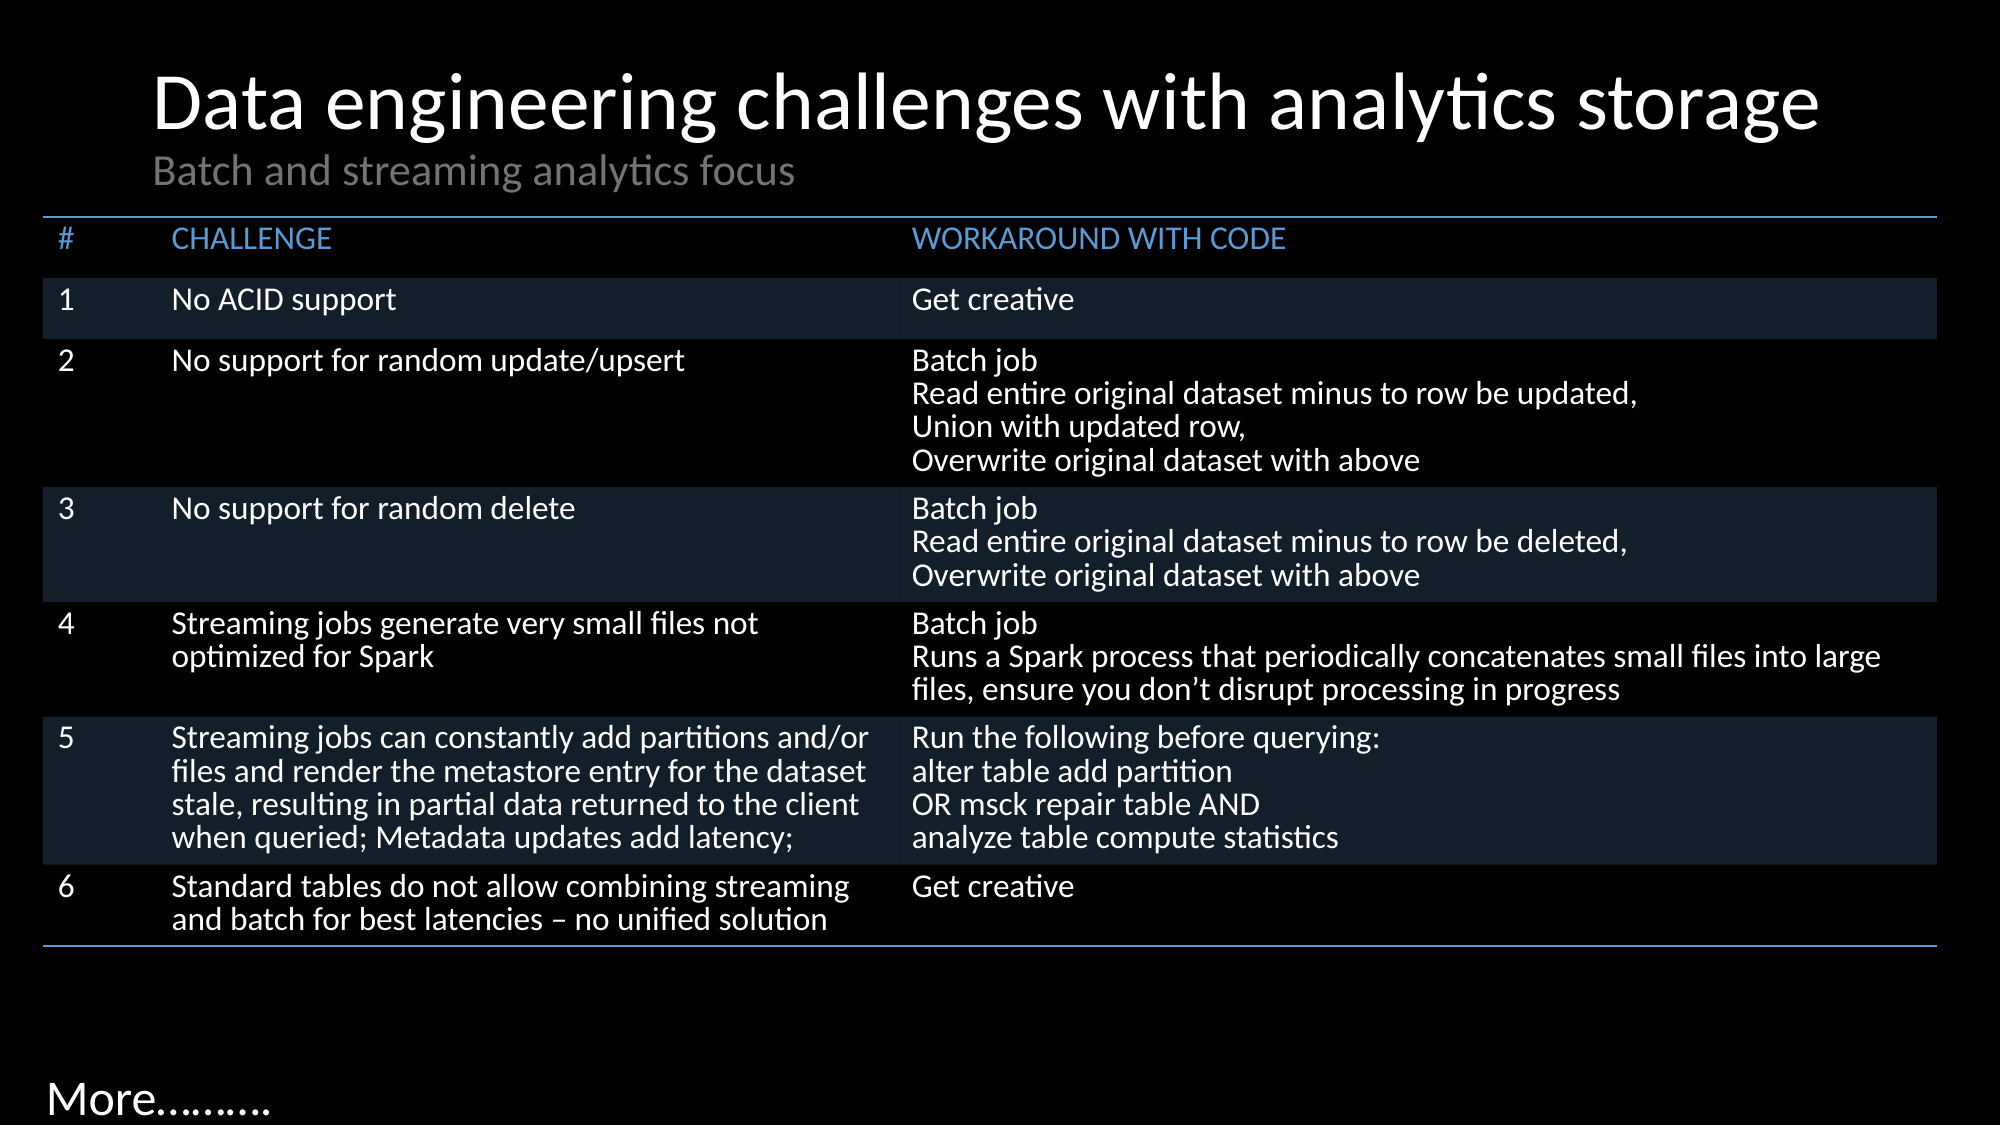

# Data engineering challenges with analytics storage Batch and streaming analytics focus
| # | CHALLENGE | WORKAROUND WITH CODE |
| --- | --- | --- |
| 1 | No ACID support | Get creative |
| 2 | No support for random update/upsert | Batch job Read entire original dataset minus to row be updated, Union with updated row, Overwrite original dataset with above |
| 3 | No support for random delete | Batch job Read entire original dataset minus to row be deleted, Overwrite original dataset with above |
| 4 | Streaming jobs generate very small files not optimized for Spark | Batch job Runs a Spark process that periodically concatenates small files into large files, ensure you don’t disrupt processing in progress |
| 5 | Streaming jobs can constantly add partitions and/or files and render the metastore entry for the dataset stale, resulting in partial data returned to the client when queried; Metadata updates add latency; | Run the following before querying: alter table add partition OR msck repair table AND analyze table compute statistics |
| 6 | Standard tables do not allow combining streaming and batch for best latencies – no unified solution | Get creative |
More……….